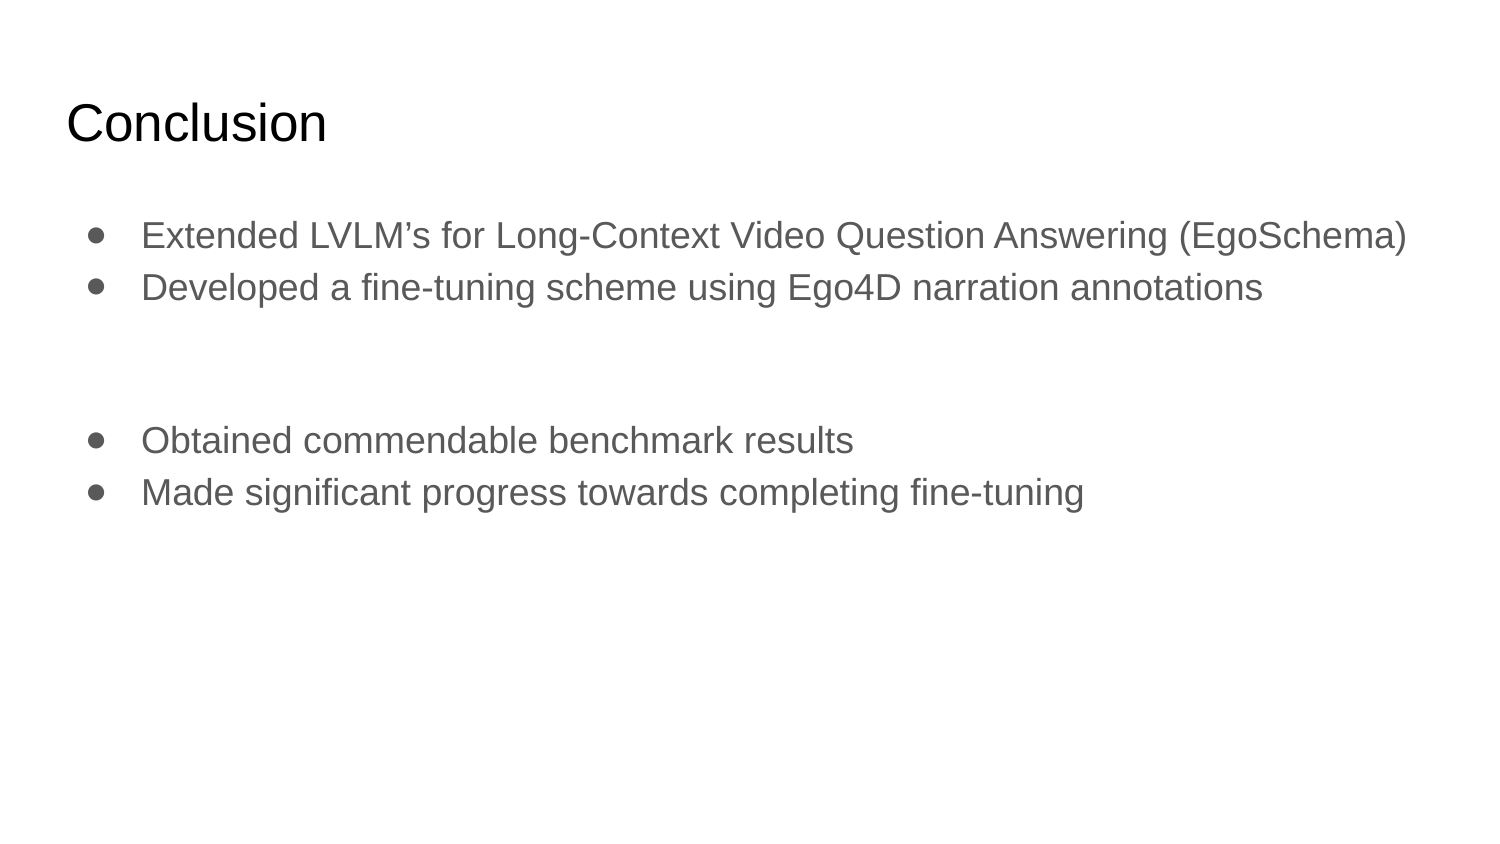

# Conclusion
Extended LVLM’s for Long-Context Video Question Answering (EgoSchema)
Developed a fine-tuning scheme using Ego4D narration annotations

Obtained commendable benchmark results
Made significant progress towards completing fine-tuning